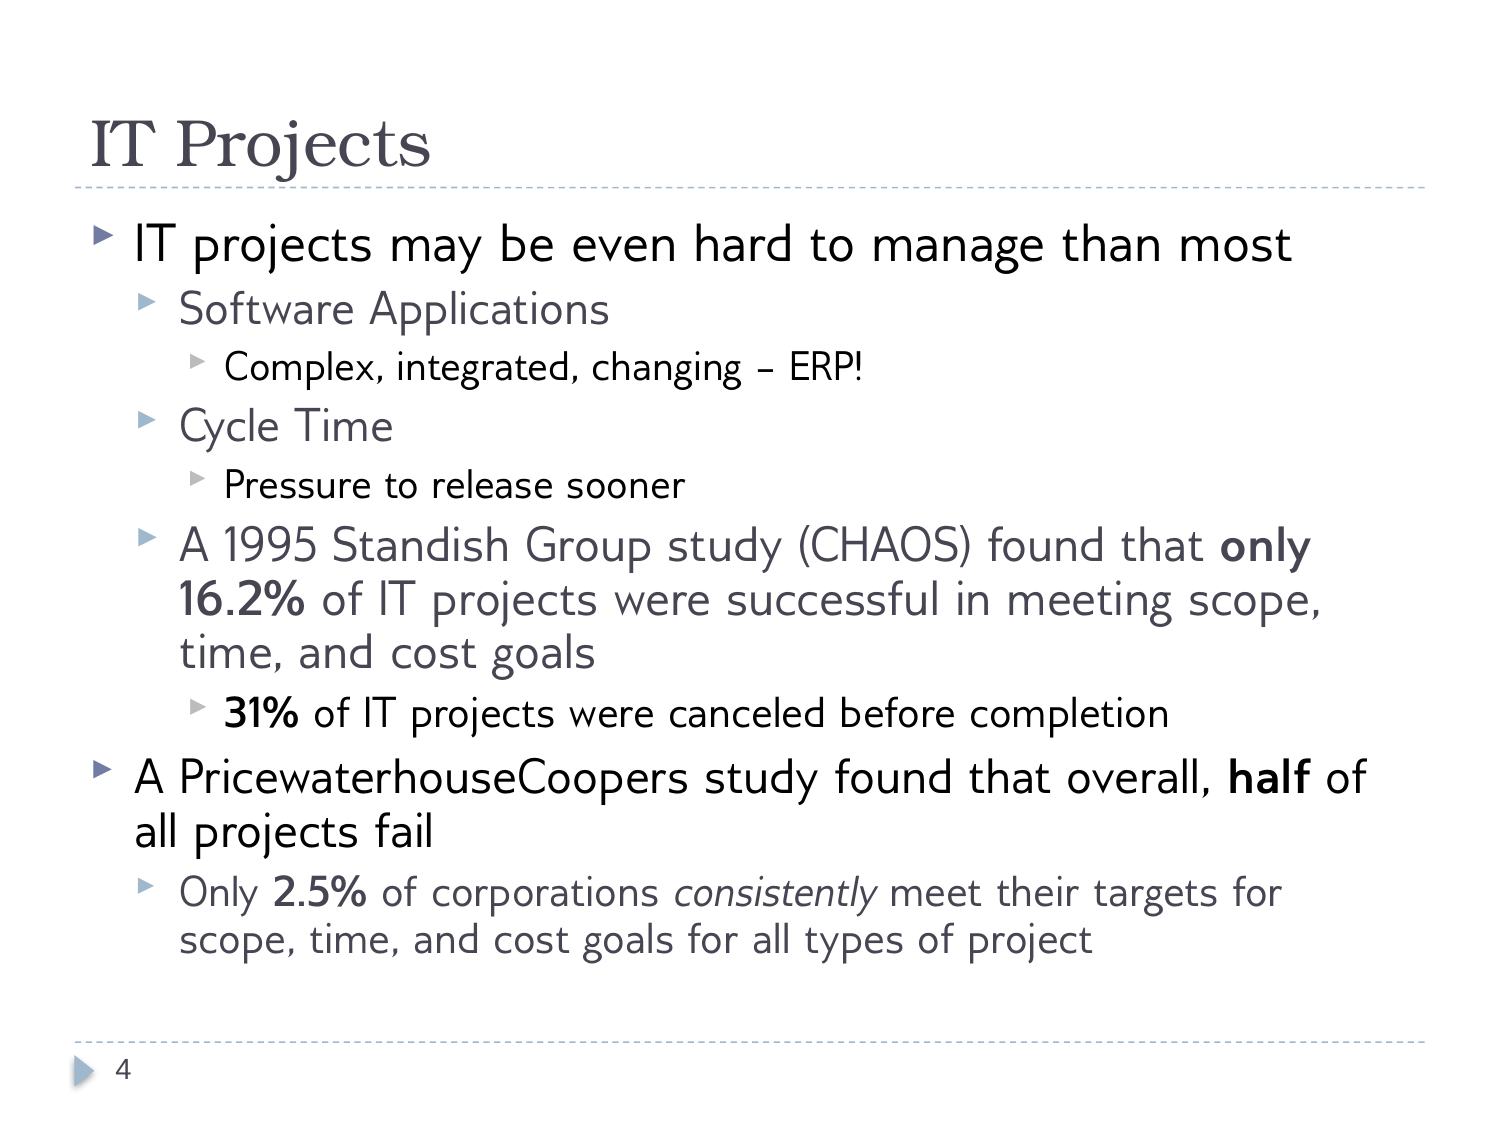

# IT Projects
IT projects may be even hard to manage than most
Software Applications
Complex, integrated, changing – ERP!
Cycle Time
Pressure to release sooner
A 1995 Standish Group study (CHAOS) found that only 16.2% of IT projects were successful in meeting scope, time, and cost goals
31% of IT projects were canceled before completion
A PricewaterhouseCoopers study found that overall, half of all projects fail
Only 2.5% of corporations consistently meet their targets for scope, time, and cost goals for all types of project

4